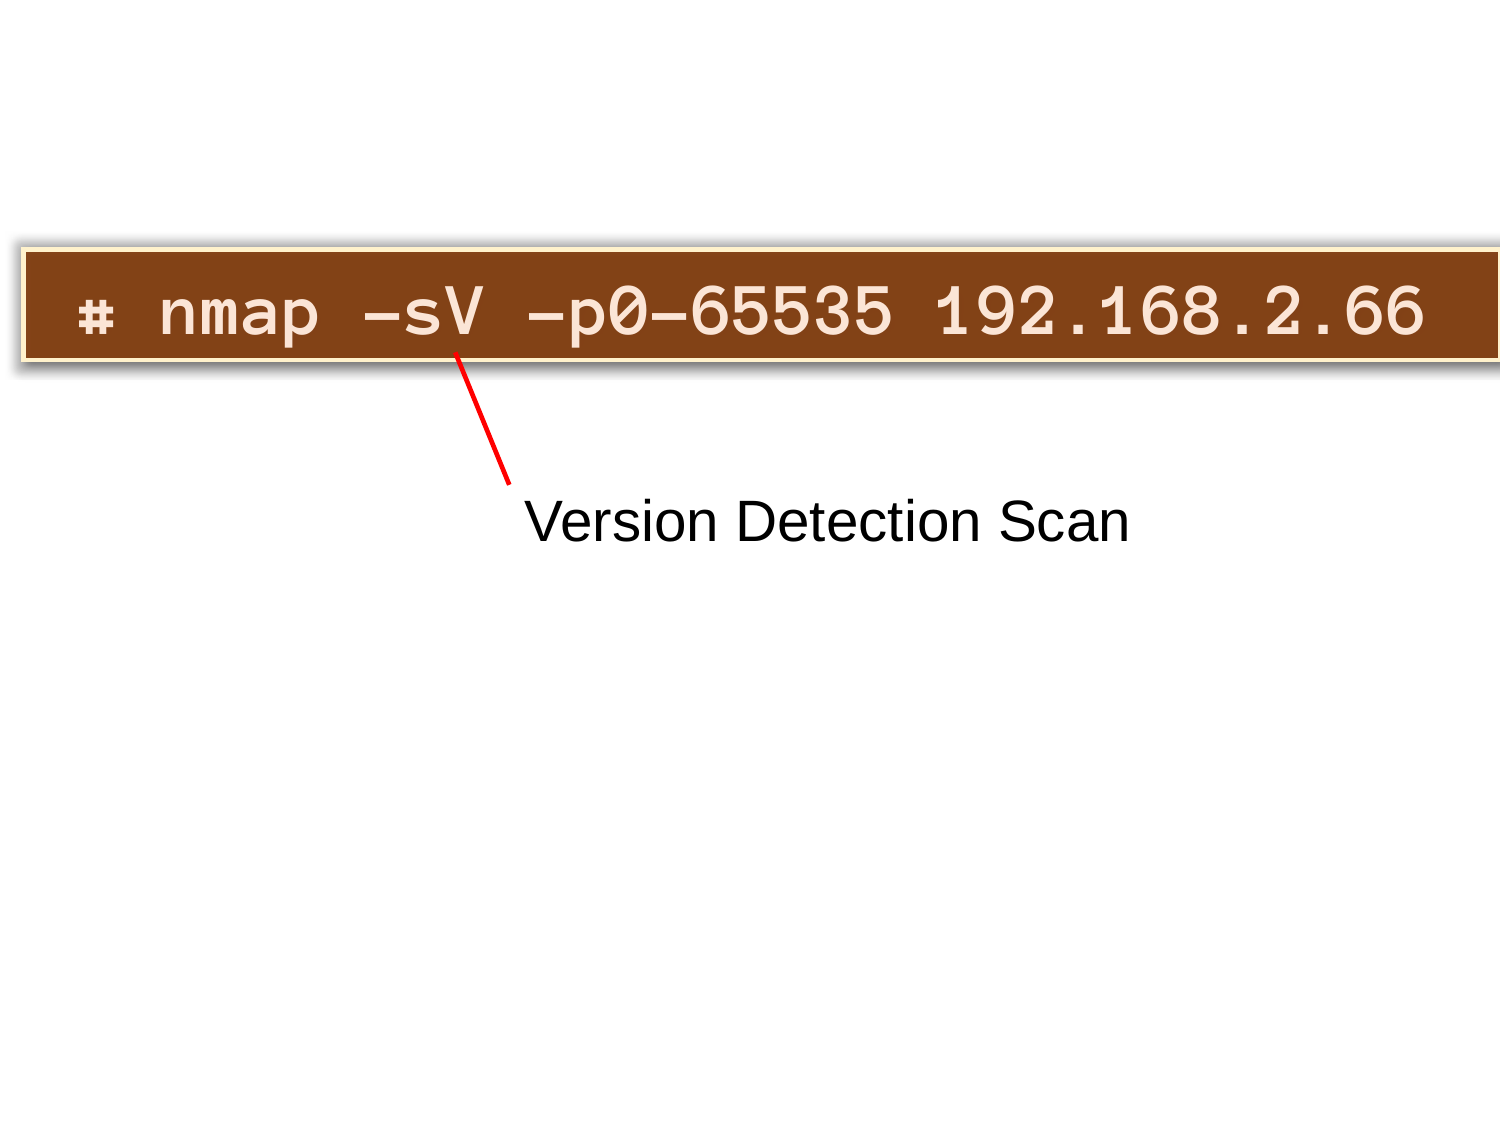

# nmap -sV -p0-65535 192.168.2.66
Version Detection Scan